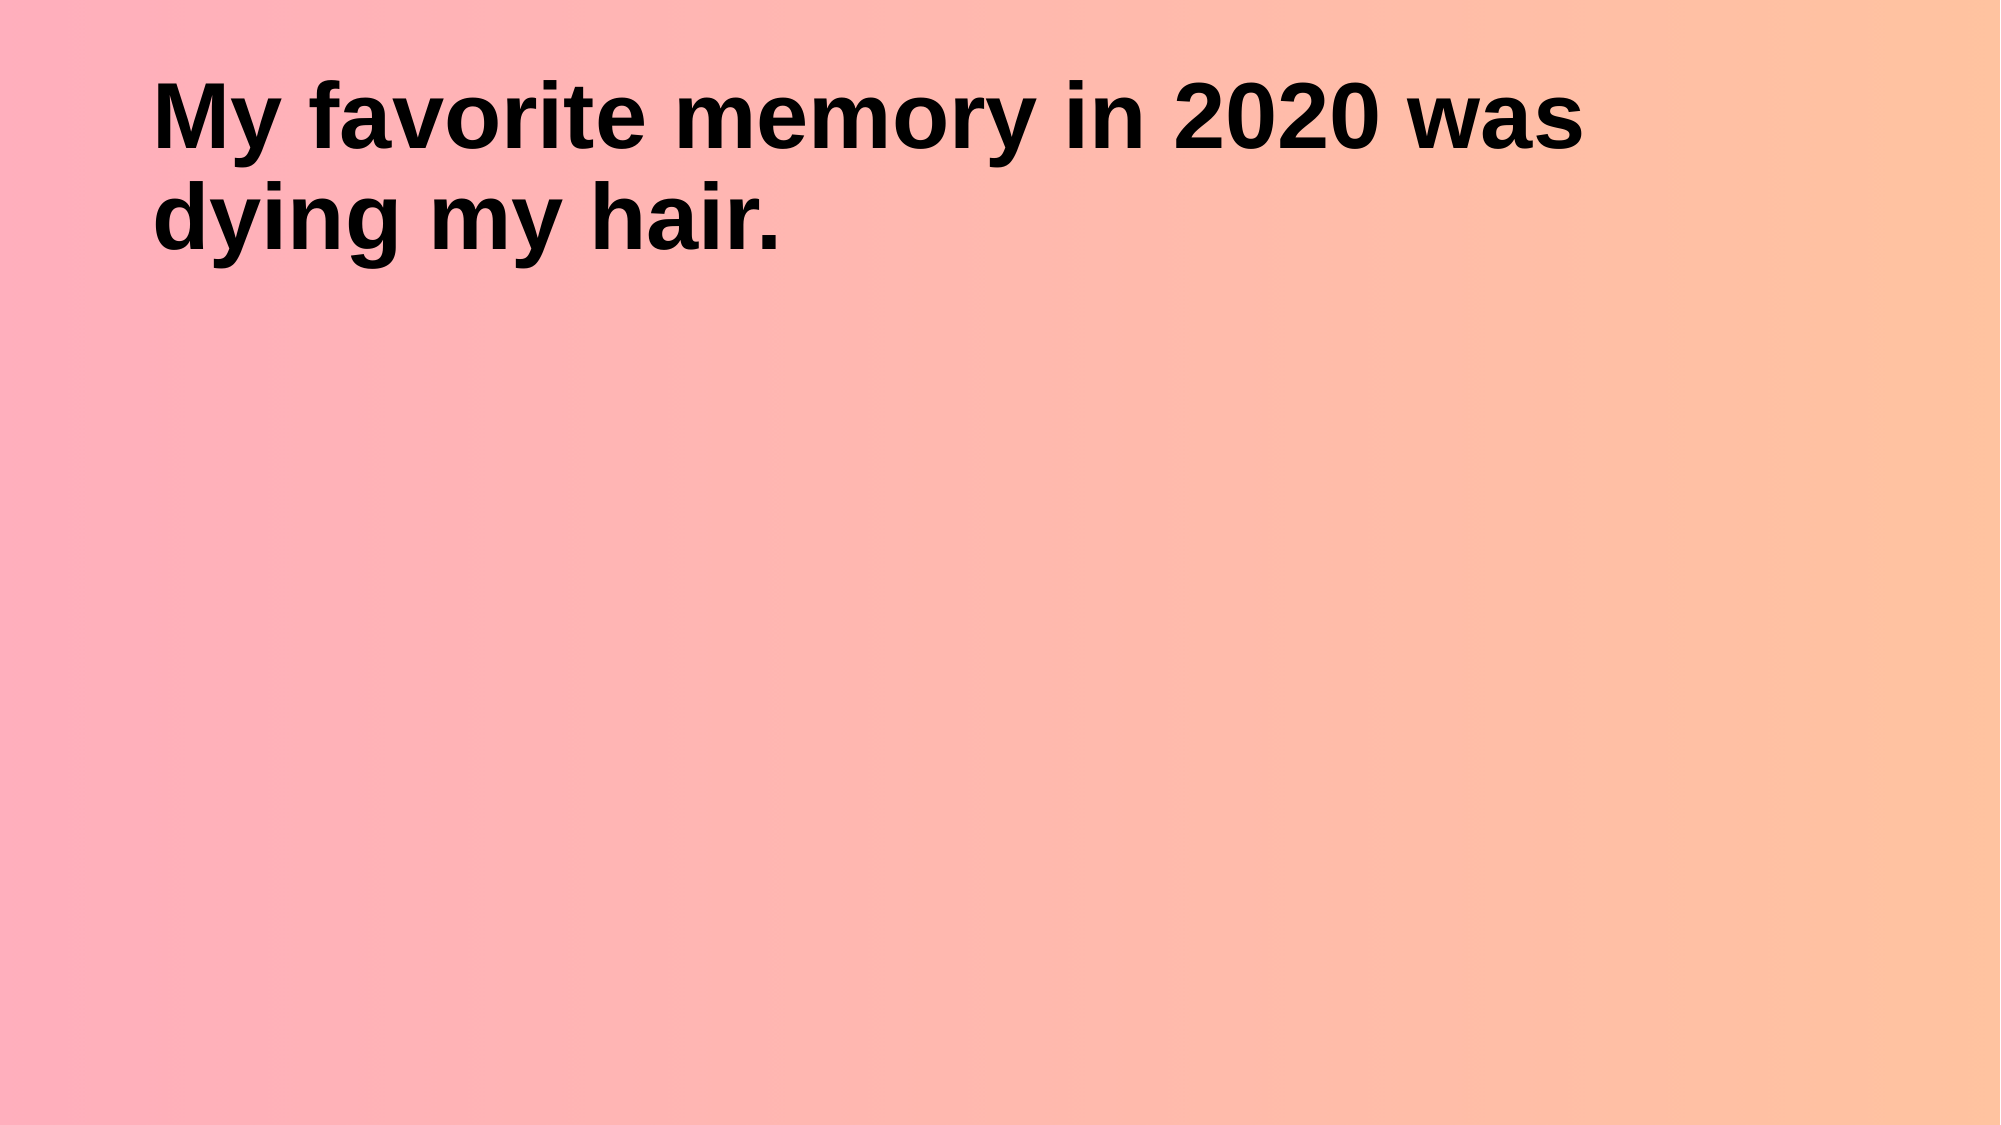

# My favorite memory in 2020 was dying my hair.